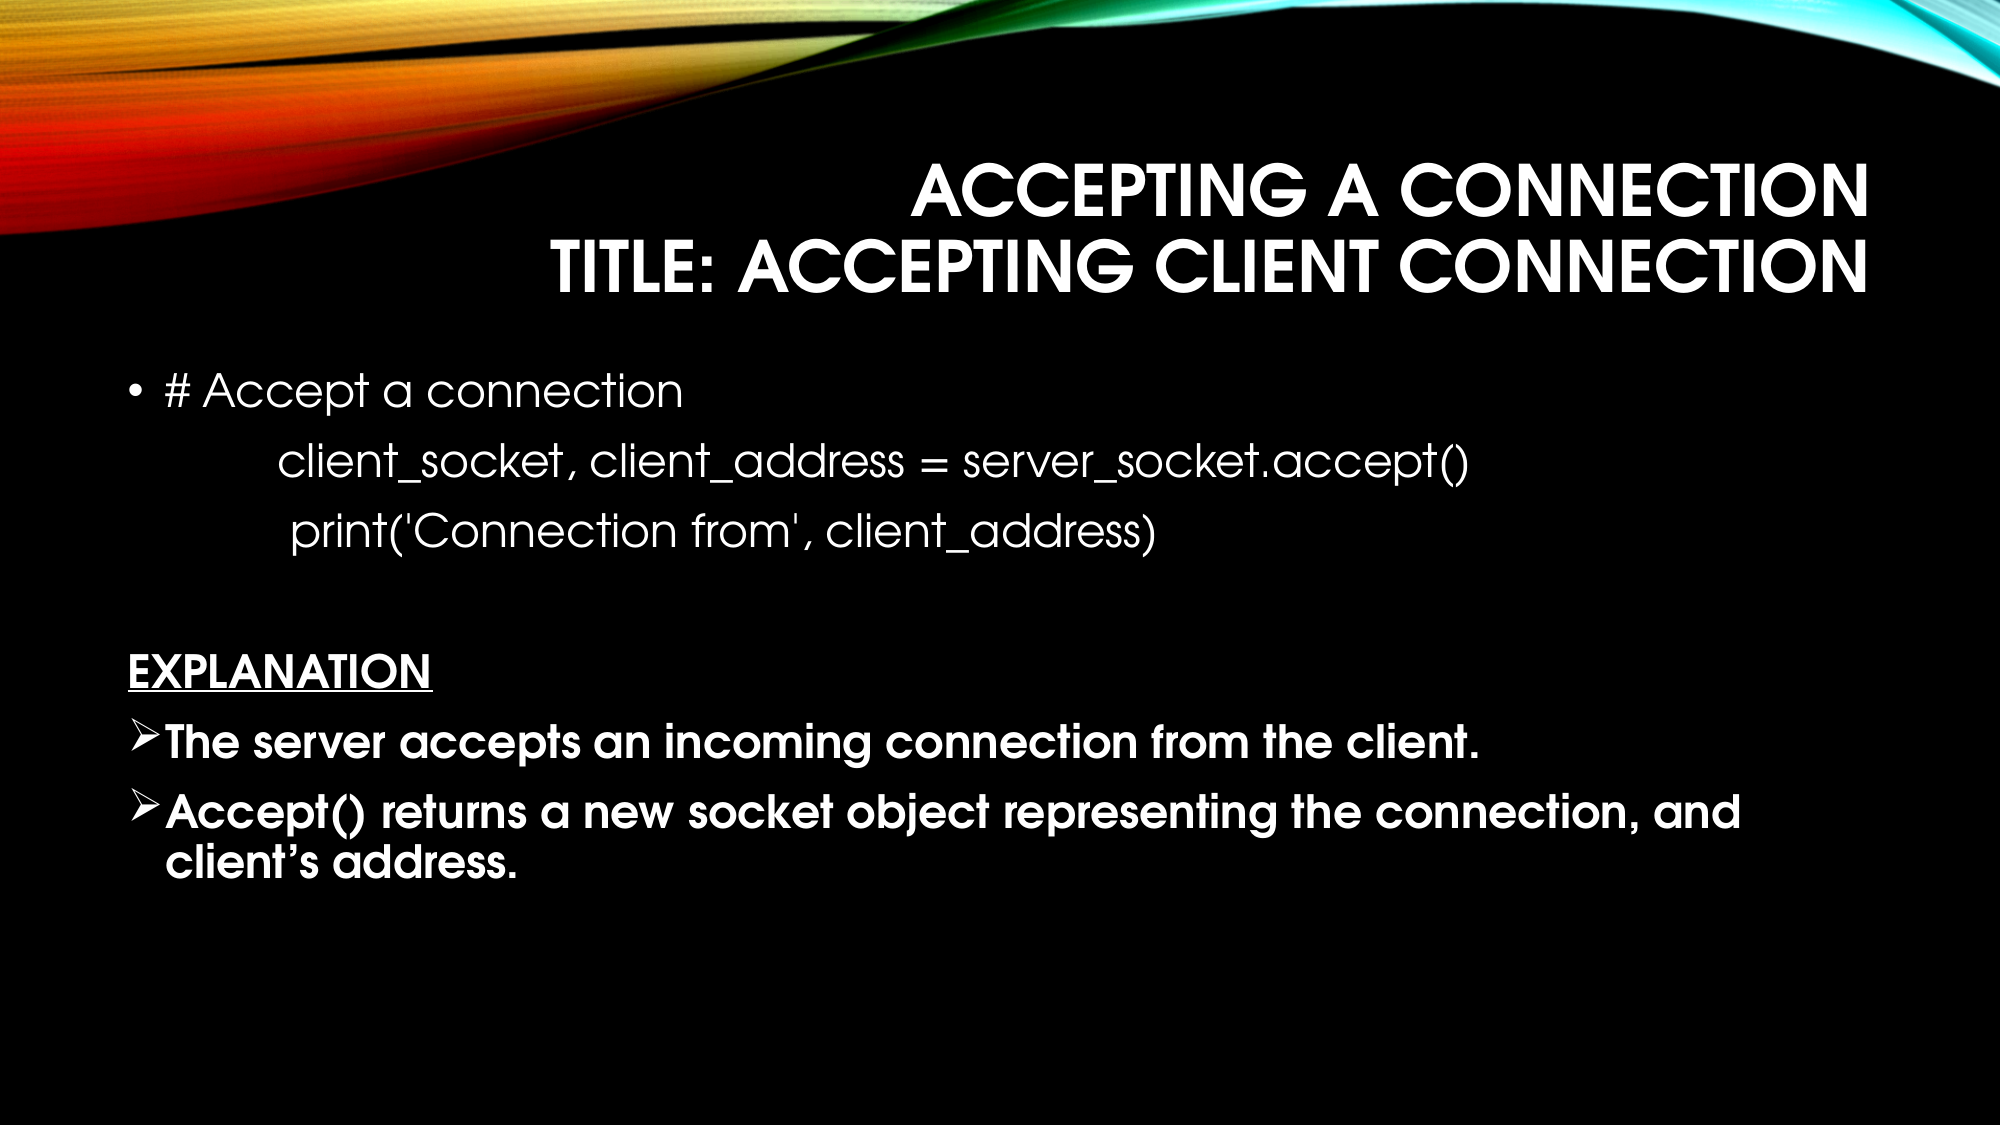

# Accepting a Connection Title: Accepting Client Connection
# Accept a connection
 	client_socket, client_address = server_socket.accept()
	 print('Connection from', client_address)

EXPLANATION
The server accepts an incoming connection from the client.
Accept() returns a new socket object representing the connection, and client’s address.